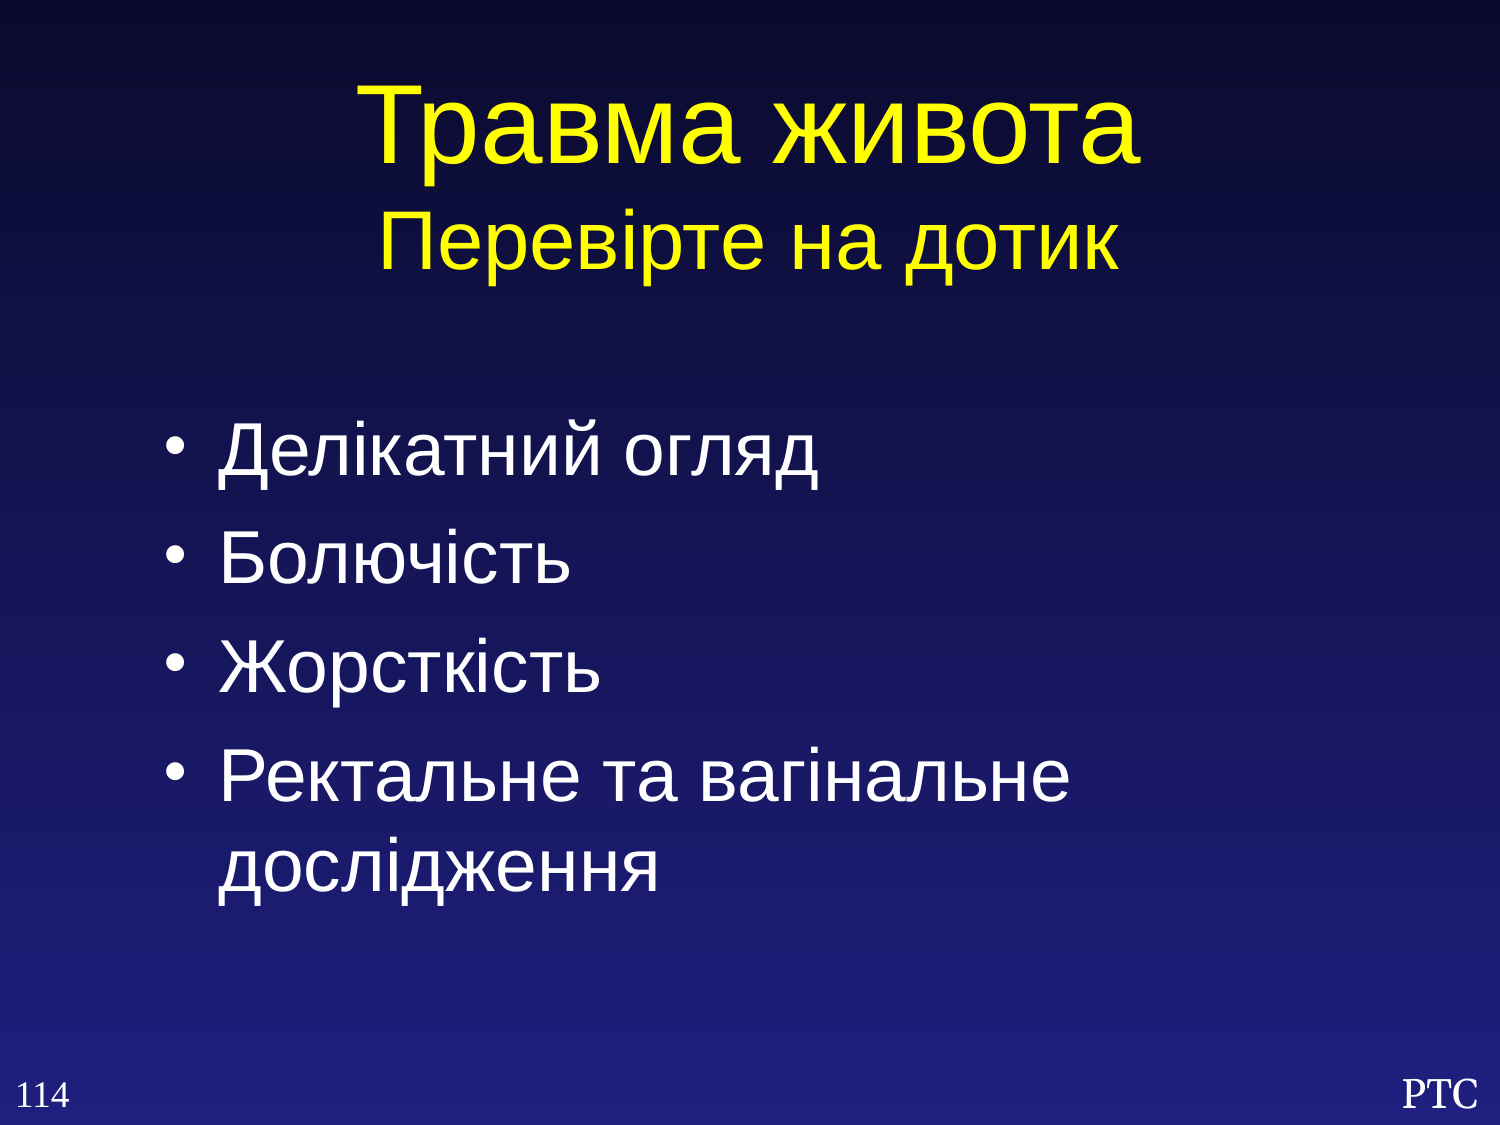

Травма живота
Перевірте на дотик
Делікатний огляд
Болючість
Жорсткість
Ректальне та вагінальне дослідження
114